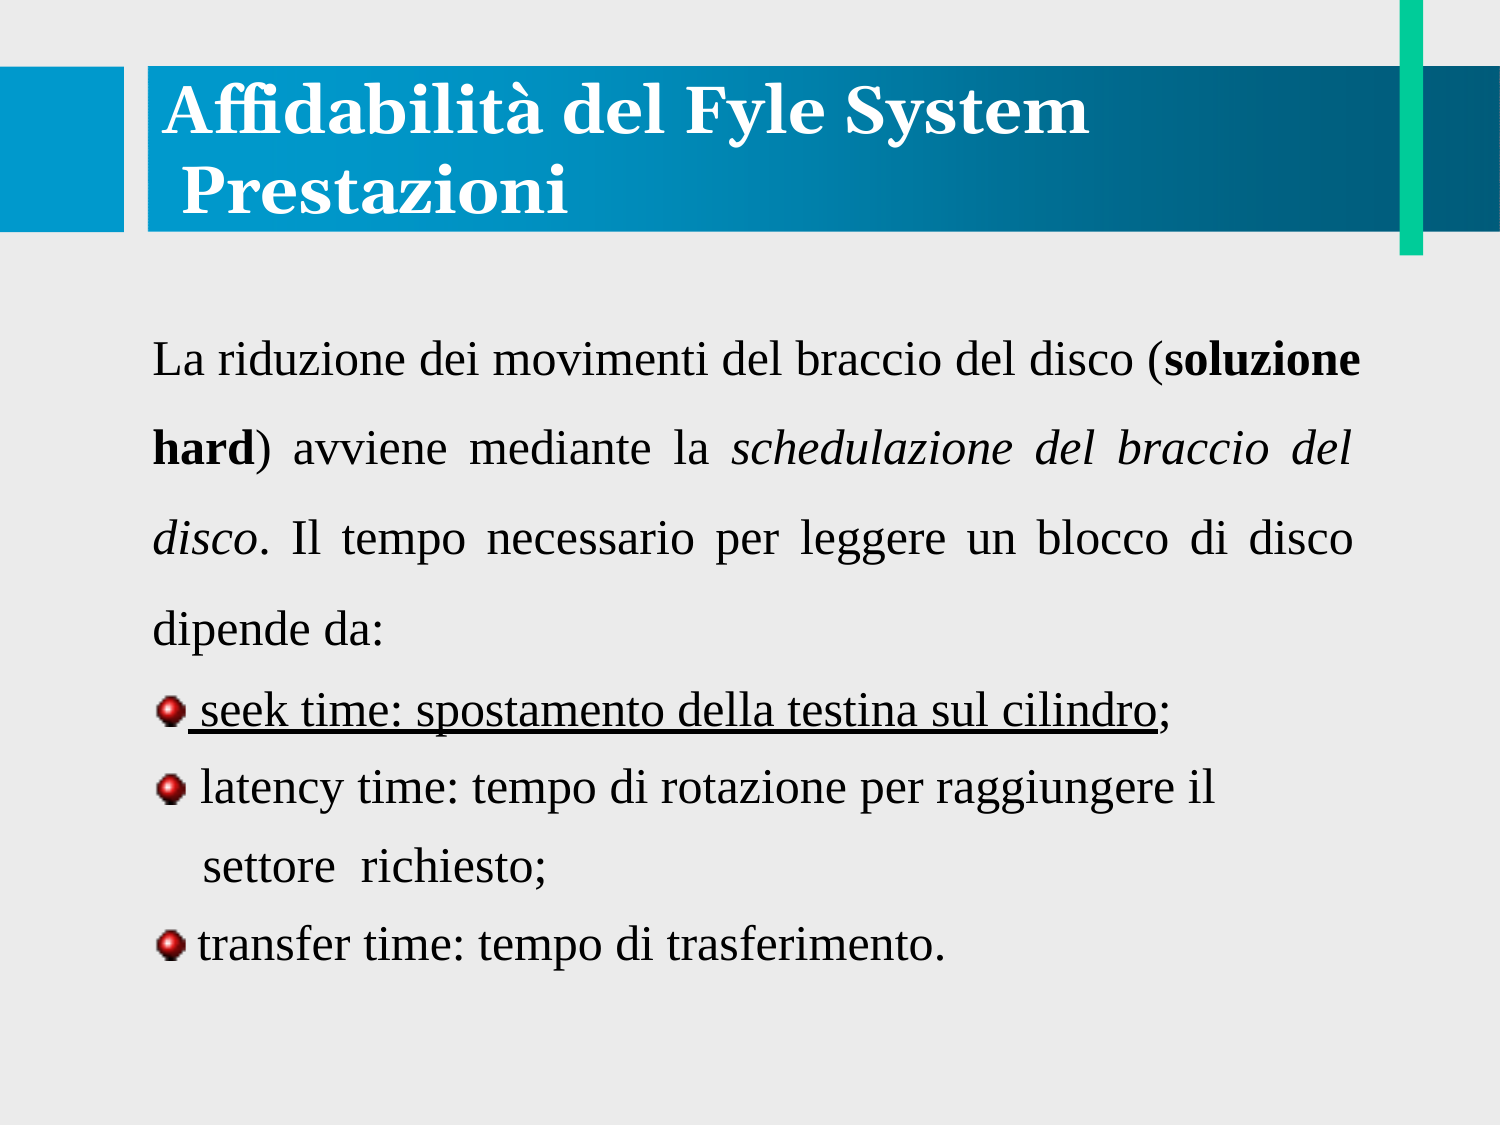

# Affidabilità del Fyle System  Prestazioni

La riduzione dei movimenti del braccio del disco (soluzione  hard) avviene mediante la schedulazione del braccio del  disco. Il tempo necessario per leggere un blocco di disco  dipende da:
 seek time: spostamento della testina sul cilindro;
latency time: tempo di rotazione per raggiungere il settore  richiesto;
transfer time: tempo di trasferimento.